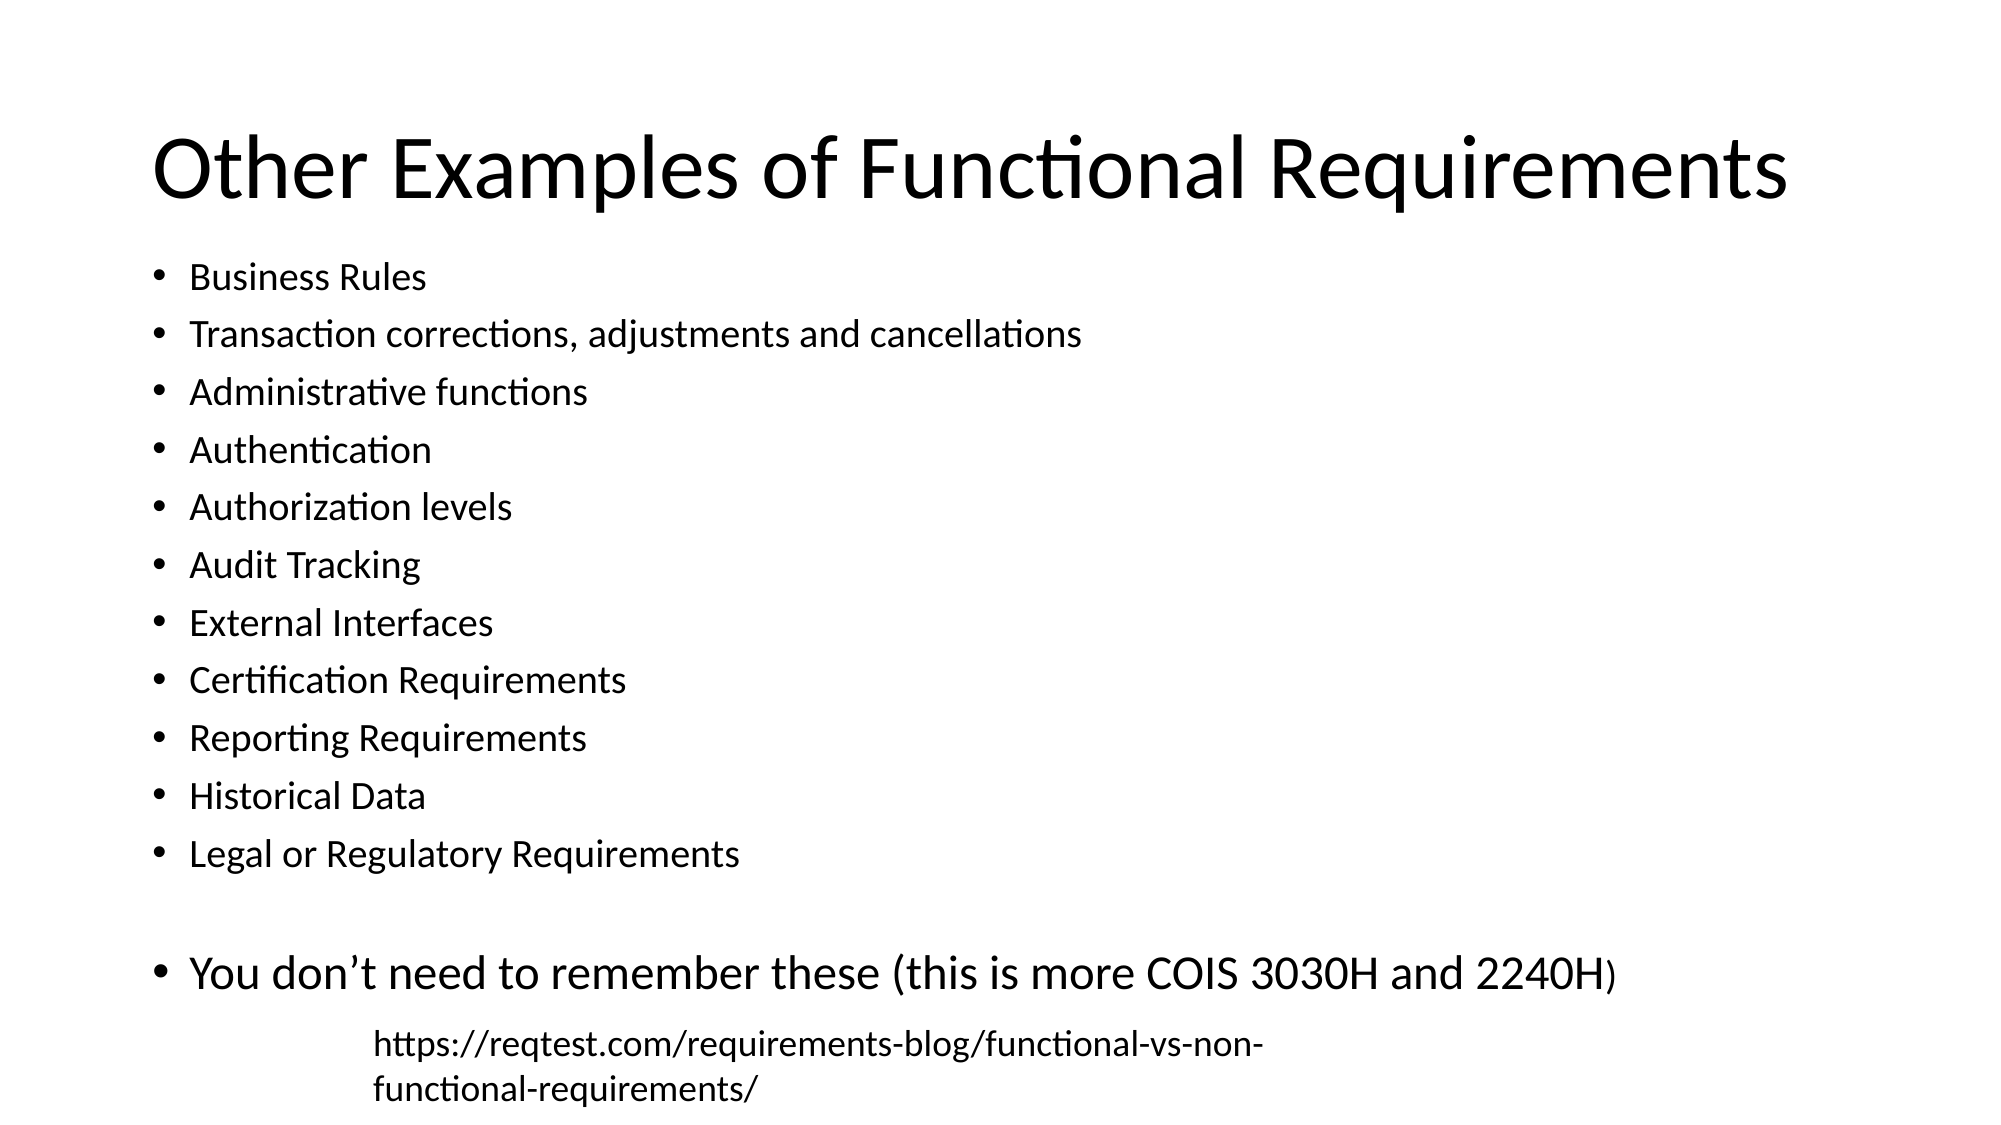

# Other Examples of Functional Requirements
Business Rules
Transaction corrections, adjustments and cancellations
Administrative functions
Authentication
Authorization levels
Audit Tracking
External Interfaces
Certification Requirements
Reporting Requirements
Historical Data
Legal or Regulatory Requirements

You don’t need to remember these (this is more COIS 3030H and 2240H)

https://reqtest.com/requirements-blog/functional-vs-non-functional-requirements/